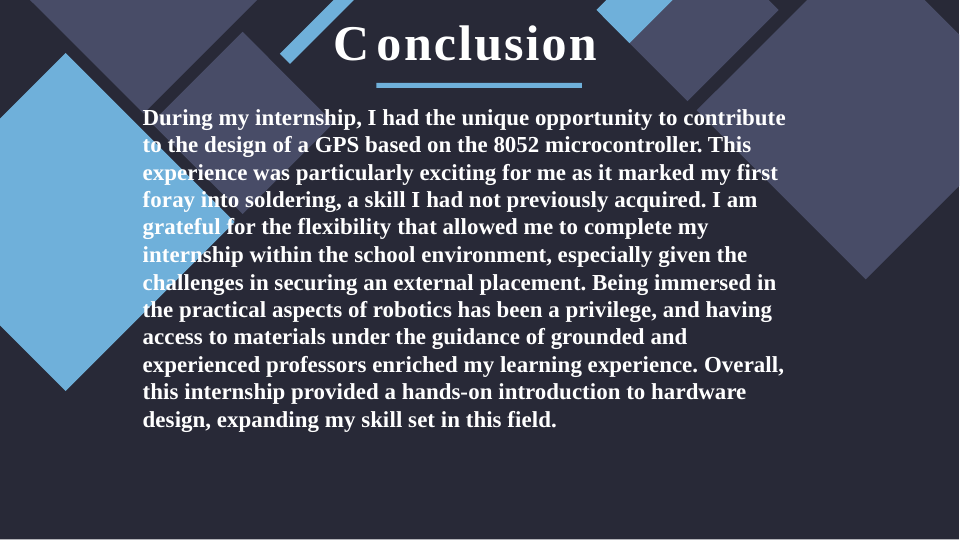

# Conclusion

During my internship, I had the unique opportunity to contribute to the design of a GPS based on the 8052 microcontroller. This experience was particularly exciting for me as it marked my first foray into soldering, a skill I had not previously acquired. I am grateful for the flexibility that allowed me to complete my internship within the school environment, especially given the challenges in securing an external placement. Being immersed in the practical aspects of robotics has been a privilege, and having access to materials under the guidance of grounded and experienced professors enriched my learning experience. Overall, this internship provided a hands-on introduction to hardware design, expanding my skill set in this field.